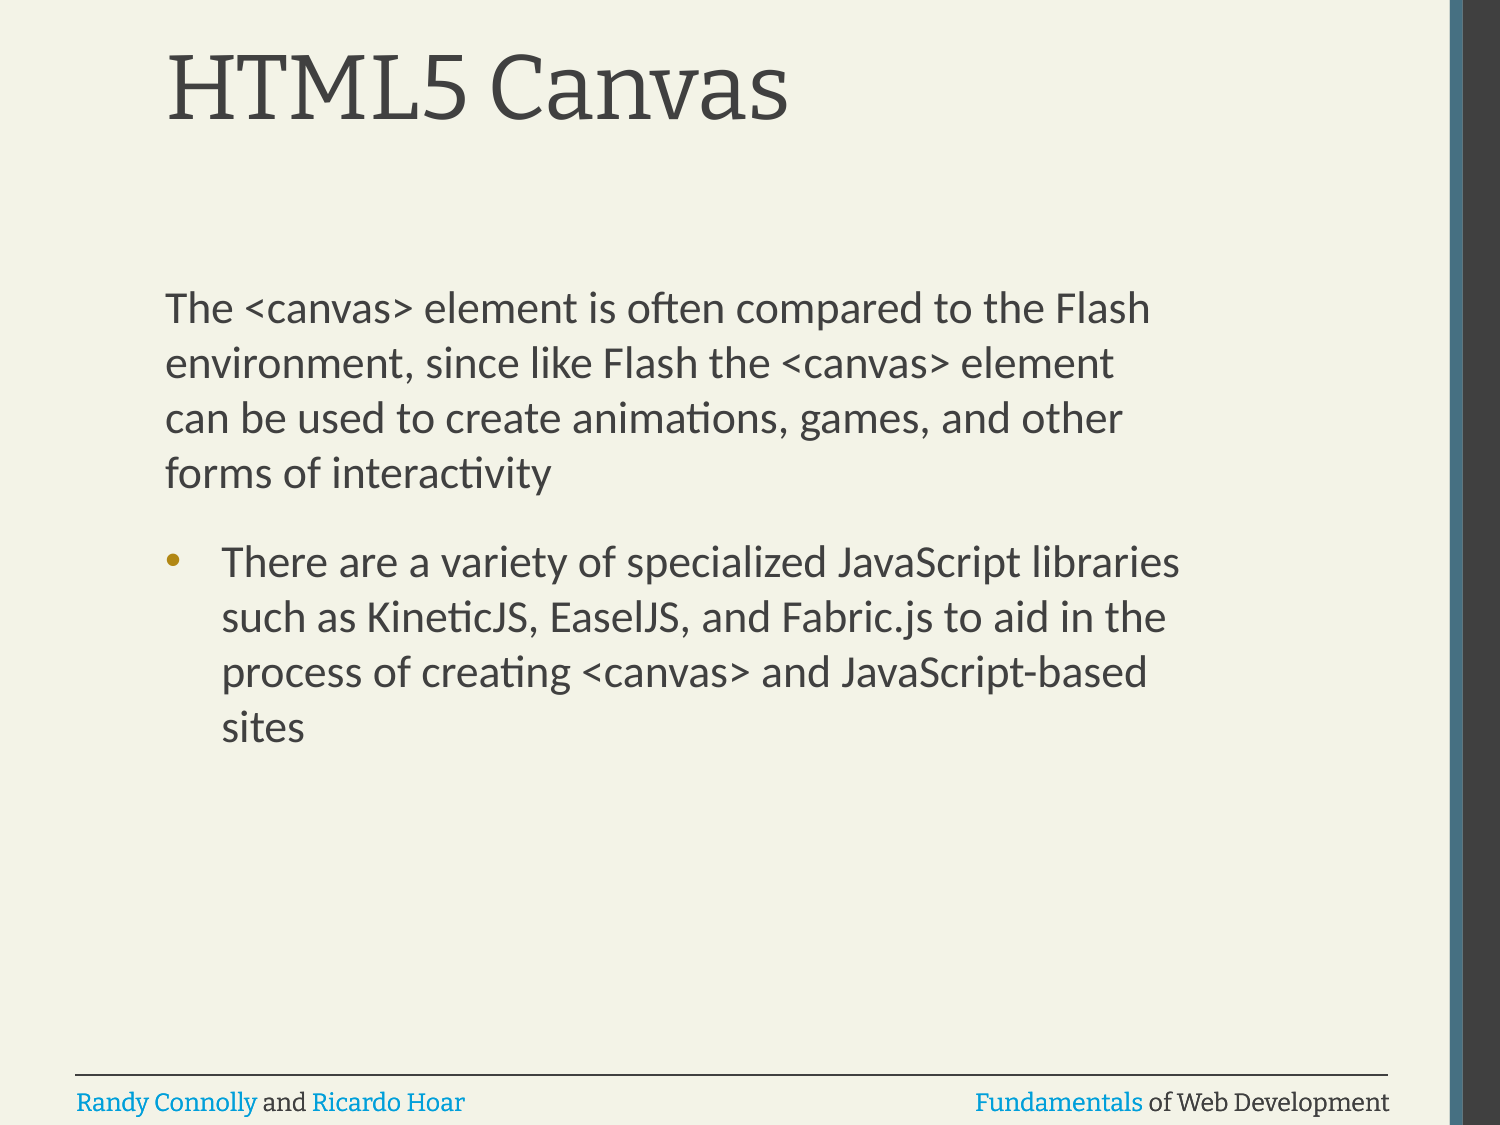

# HTML5 Canvas

The <canvas> element is often compared to the Flash environment, since like Flash the <canvas> element can be used to create animations, games, and other forms of interactivity
There are a variety of specialized JavaScript libraries such as KineticJS, EaselJS, and Fabric.js to aid in the process of creating <canvas> and JavaScript-based sites